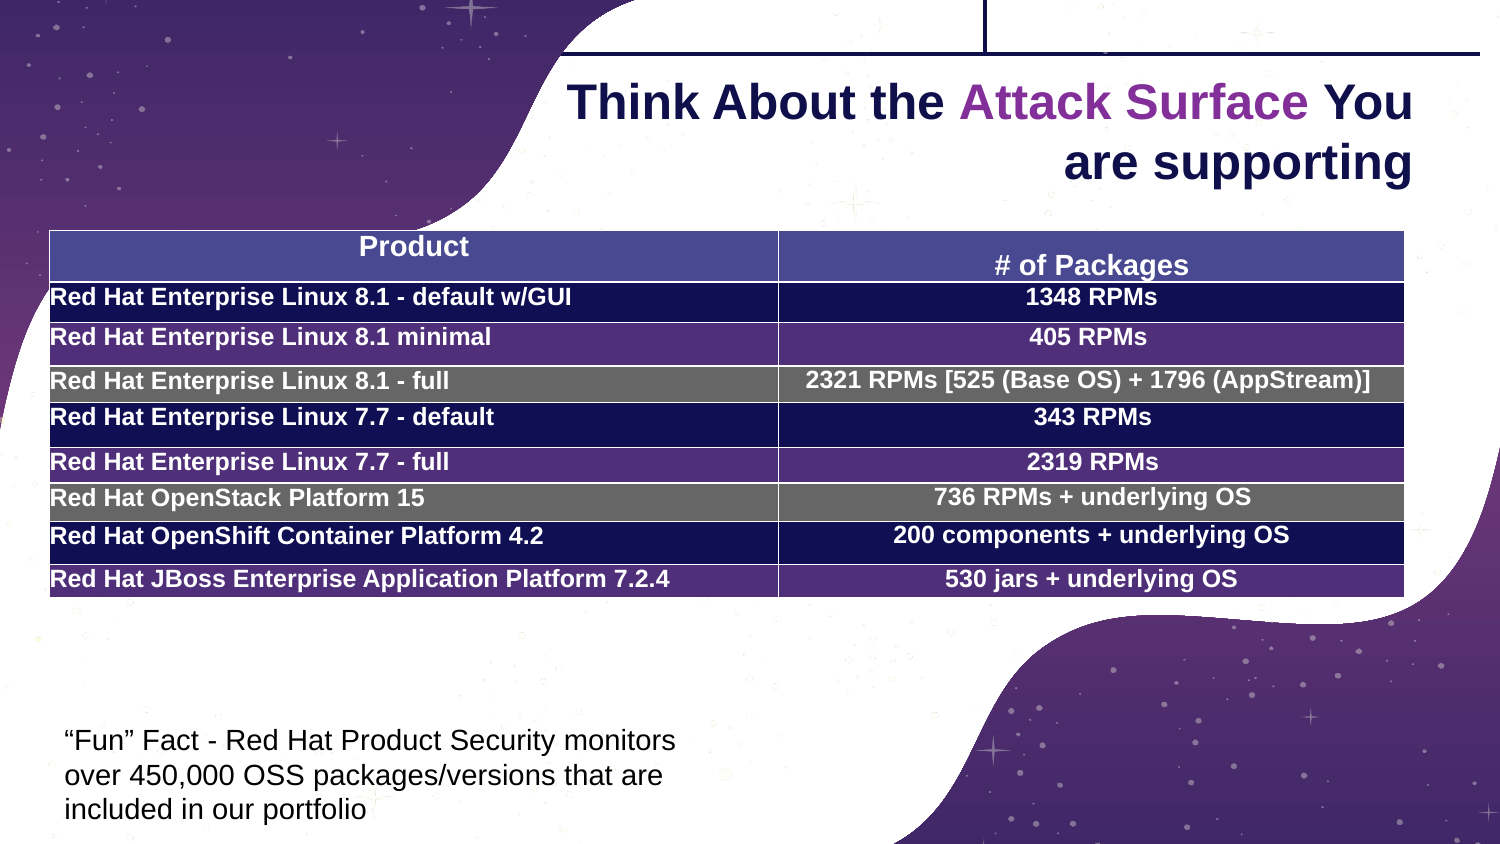

# Think About the Attack Surface You are supporting
| Product | # of Packages |
| --- | --- |
| Red Hat Enterprise Linux 8.1 - default w/GUI | 1348 RPMs |
| Red Hat Enterprise Linux 8.1 minimal | 405 RPMs |
| Red Hat Enterprise Linux 8.1 - full | 2321 RPMs [525 (Base OS) + 1796 (AppStream)] |
| Red Hat Enterprise Linux 7.7 - default | 343 RPMs |
| Red Hat Enterprise Linux 7.7 - full | 2319 RPMs |
| Red Hat OpenStack Platform 15 | 736 RPMs + underlying OS |
| Red Hat OpenShift Container Platform 4.2 | 200 components + underlying OS |
| Red Hat JBoss Enterprise Application Platform 7.2.4 | 530 jars + underlying OS |
“Fun” Fact - Red Hat Product Security monitors over 450,000 OSS packages/versions that are included in our portfolio